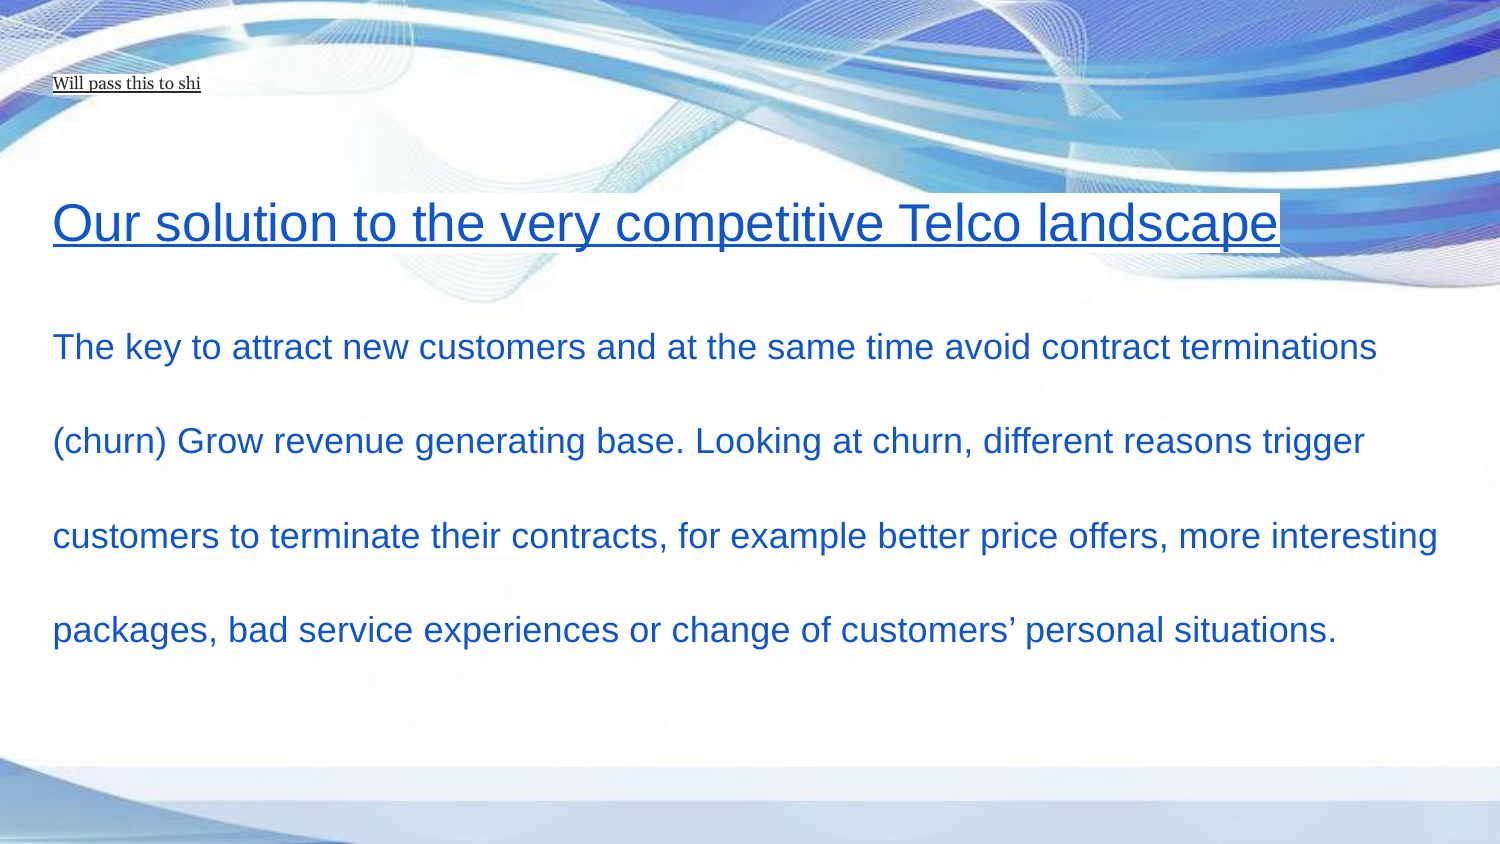

Will pass this to shi
Our solution to the very competitive Telco landscape
The key to attract new customers and at the same time avoid contract terminations (churn) Grow revenue generating base. Looking at churn, different reasons trigger customers to terminate their contracts, for example better price offers, more interesting packages, bad service experiences or change of customers’ personal situations.